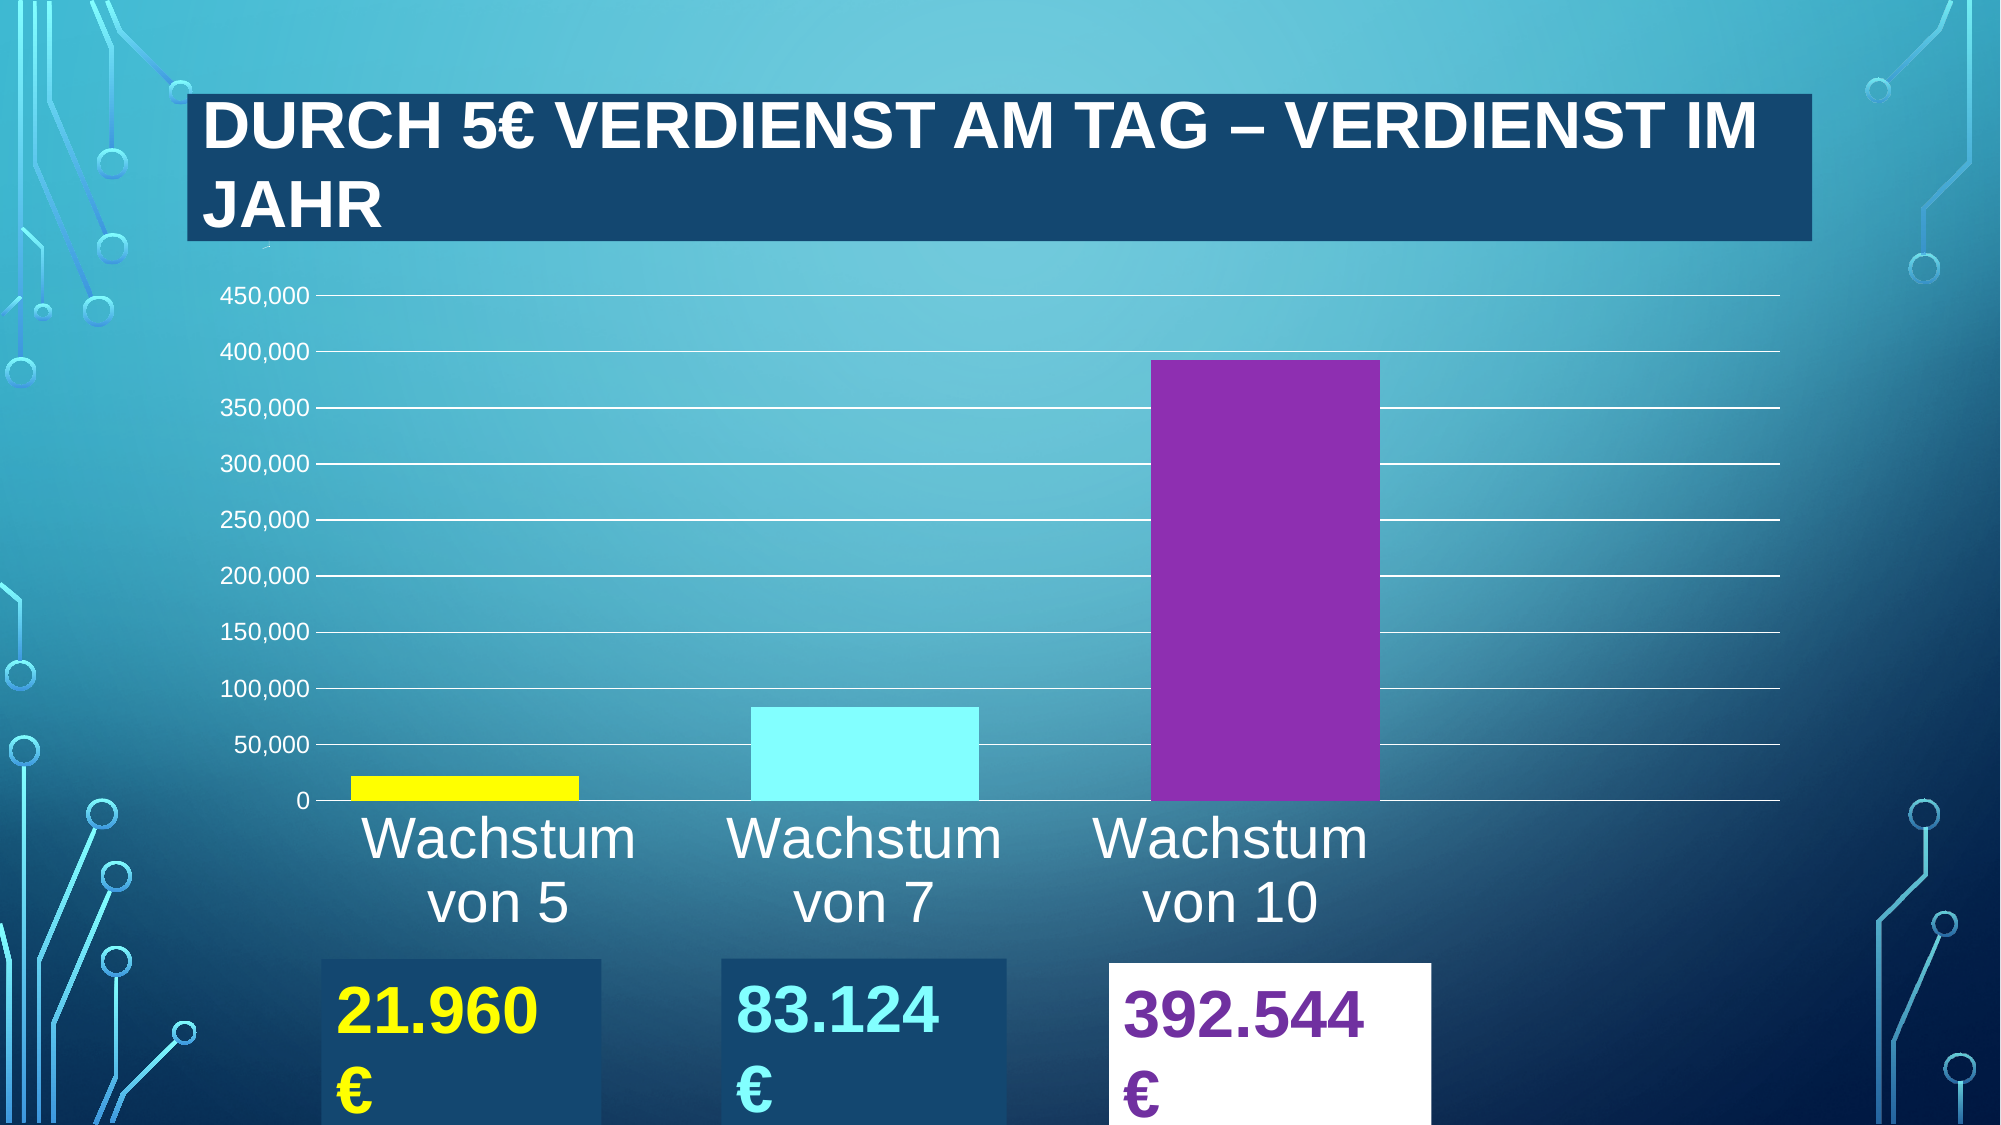

# Durch 5€ Verdienst am Tag – Verdienst im Jahr

### Chart

| Category | 21.960 € | 83.124,00 € | 392.544,00 € |
|---|---|---|---|
| Wachstum von 5 | 21960.0 | None | None |
| Wachstum von 7 | None | 83124.0 | None |
| Wachstum von 10 | None | None | 392544.0 |

### Chart

| Category | 43.921 € | 16.624,80 € | 78.508,80 € |
|---|---|---|---|
| Wachstum von 5 | 21960.0 | None | None |
| Wachstum von 7 | None | 83124.0 | None |
| Wachstum von 10 | None | None | 392544.0 |
83.124 €
21.960 €
392.544 €